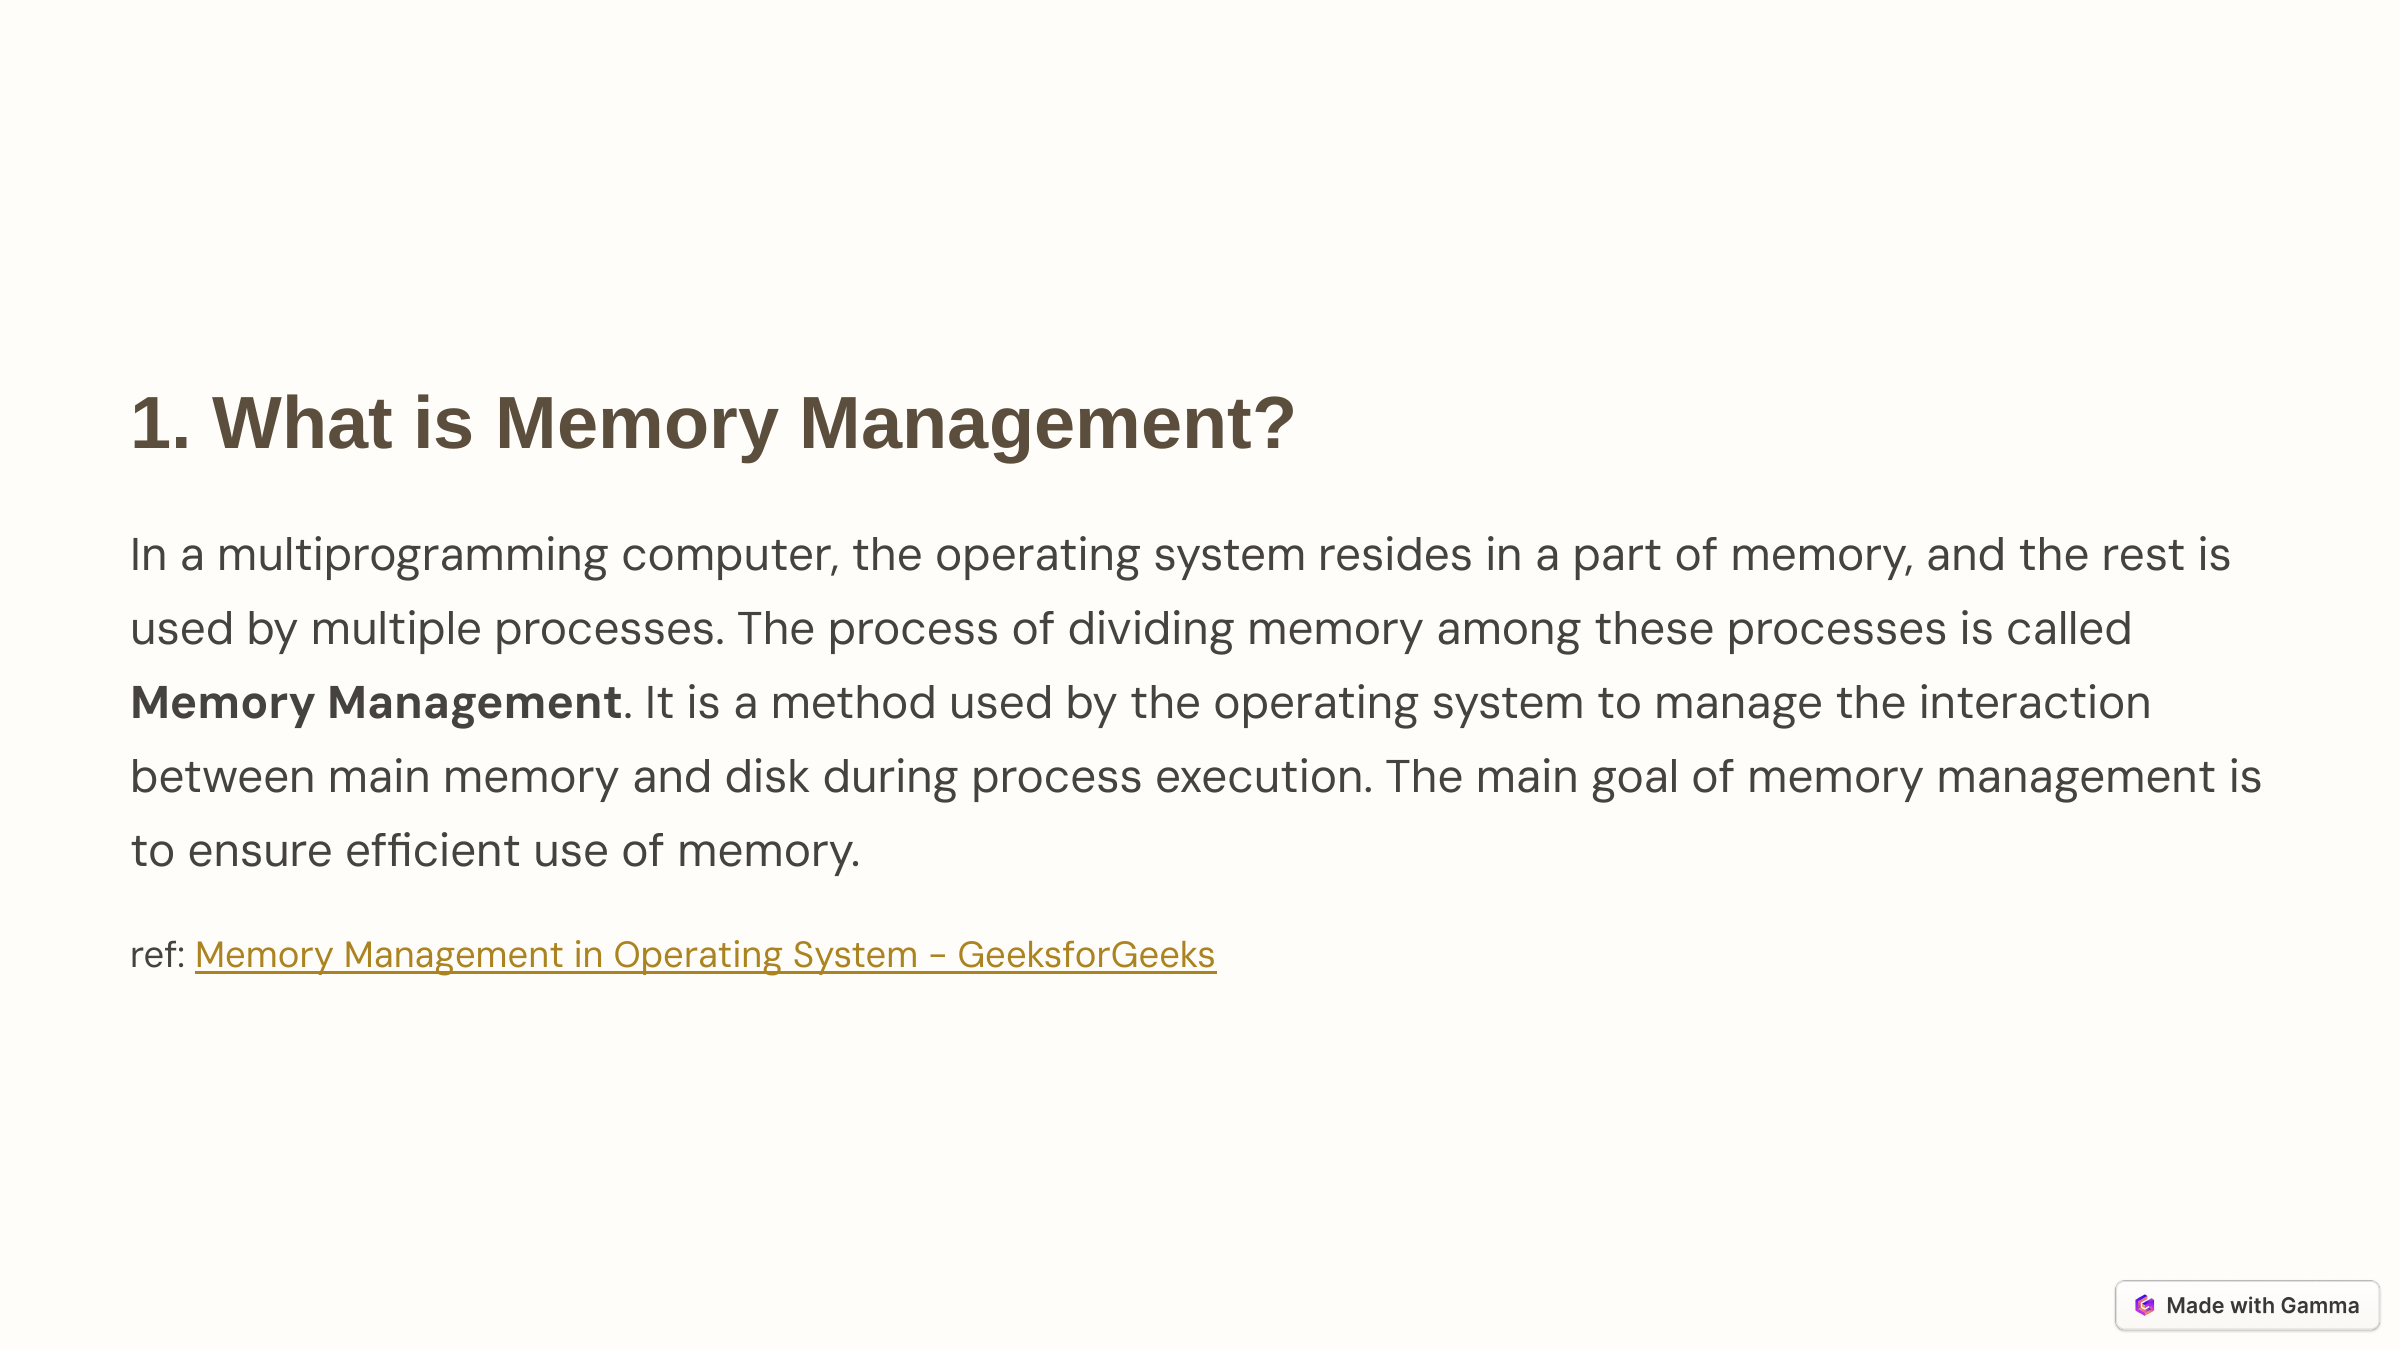

1. What is Memory Management?
In a multiprogramming computer, the operating system resides in a part of memory, and the rest is used by multiple processes. The process of dividing memory among these processes is called Memory Management. It is a method used by the operating system to manage the interaction between main memory and disk during process execution. The main goal of memory management is to ensure efficient use of memory.
ref: Memory Management in Operating System - GeeksforGeeks